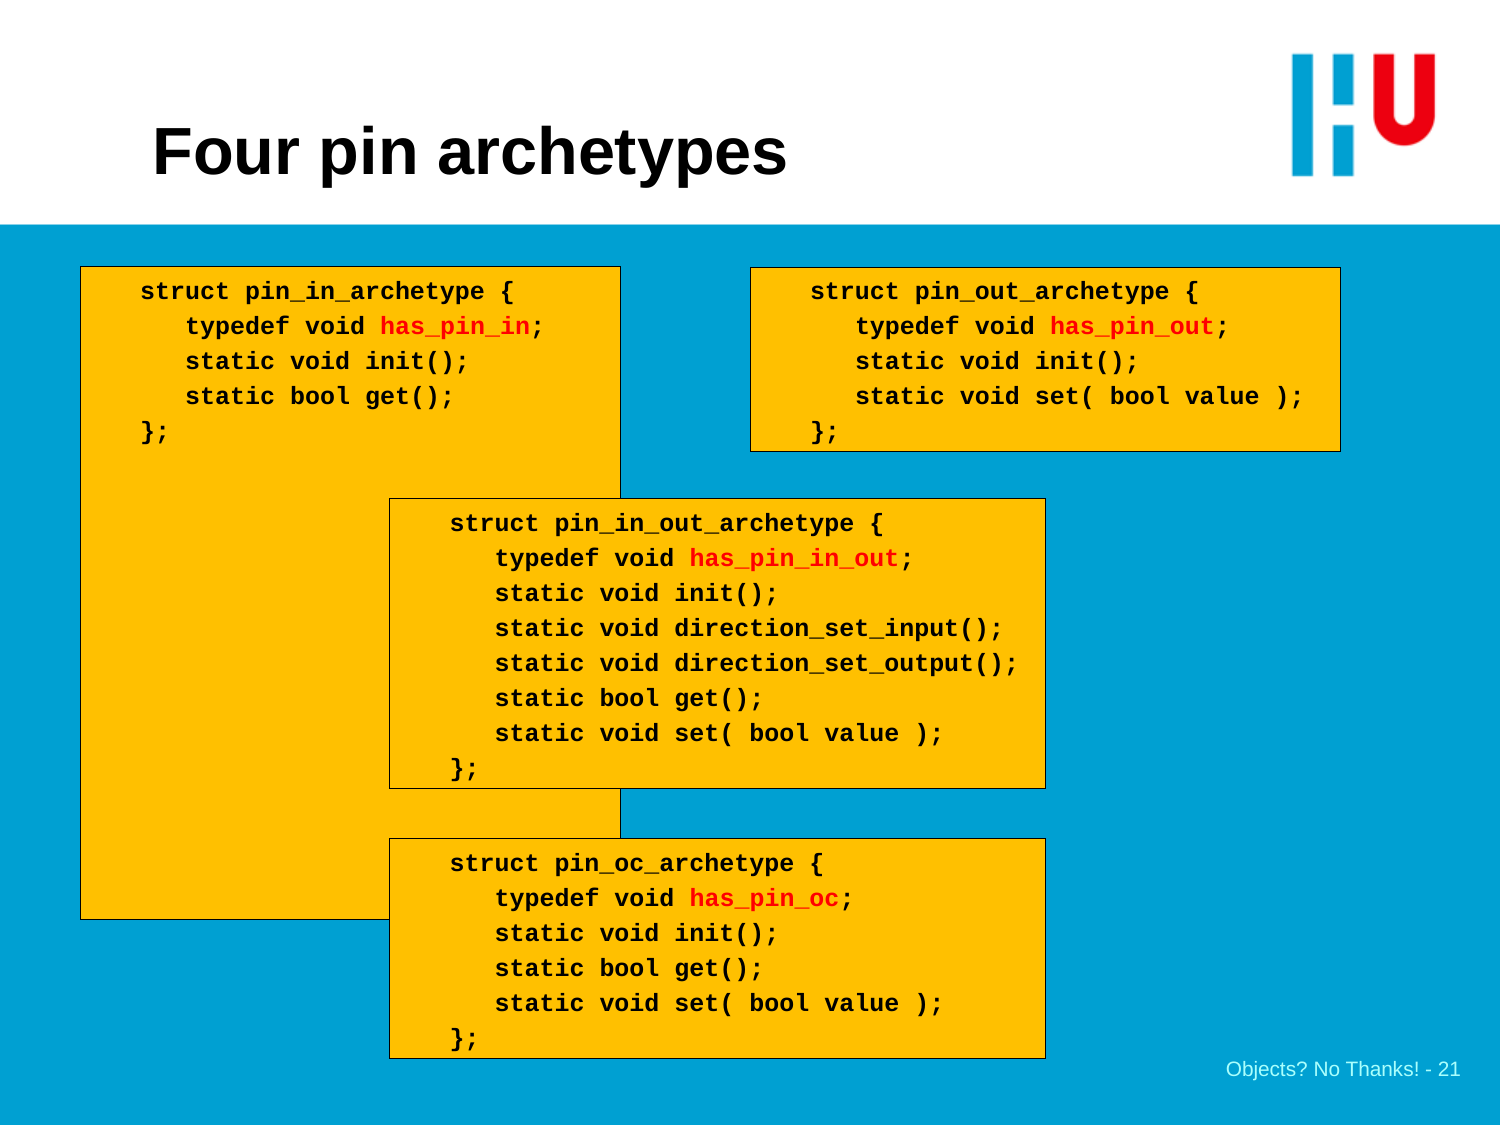

# Four pin archetypes
   struct pin_in_archetype {
      typedef void has_pin_in;
      static void init();
      static bool get();
   };
   struct pin_out_archetype {
      typedef void has_pin_out;
      static void init();
      static void set( bool value );
   };
   struct pin_in_out_archetype {
      typedef void has_pin_in_out;
      static void init();
      static void direction_set_input();
      static void direction_set_output();
      static bool get();
      static void set( bool value );
   };
   struct pin_oc_archetype {
      typedef void has_pin_oc;
      static void init();
      static bool get();
      static void set( bool value );
   };
Objects? No Thanks! - 21